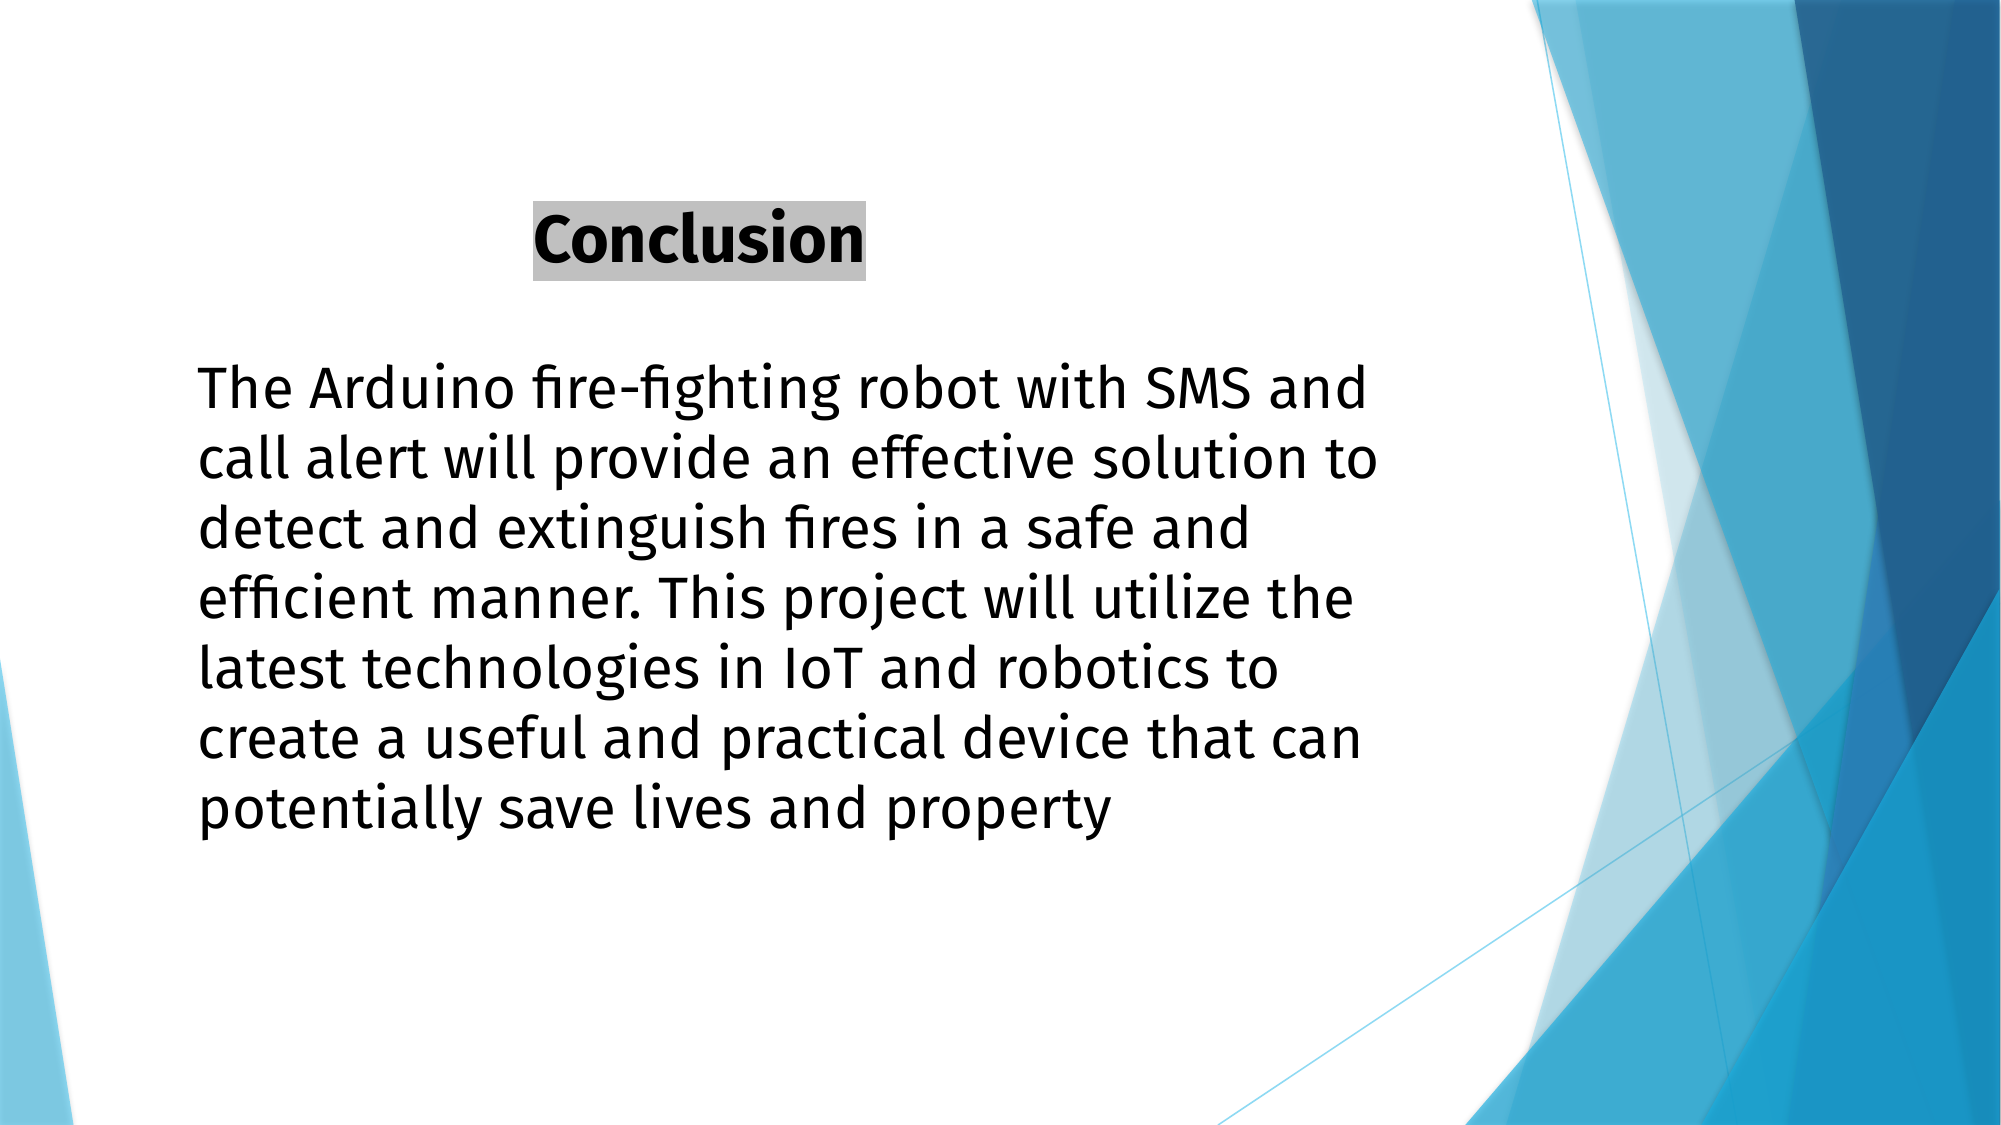

Conclusion
The Arduino fire-fighting robot with SMS and call alert will provide an effective solution to detect and extinguish fires in a safe and efficient manner. This project will utilize the latest technologies in IoT and robotics to create a useful and practical device that can potentially save lives and property